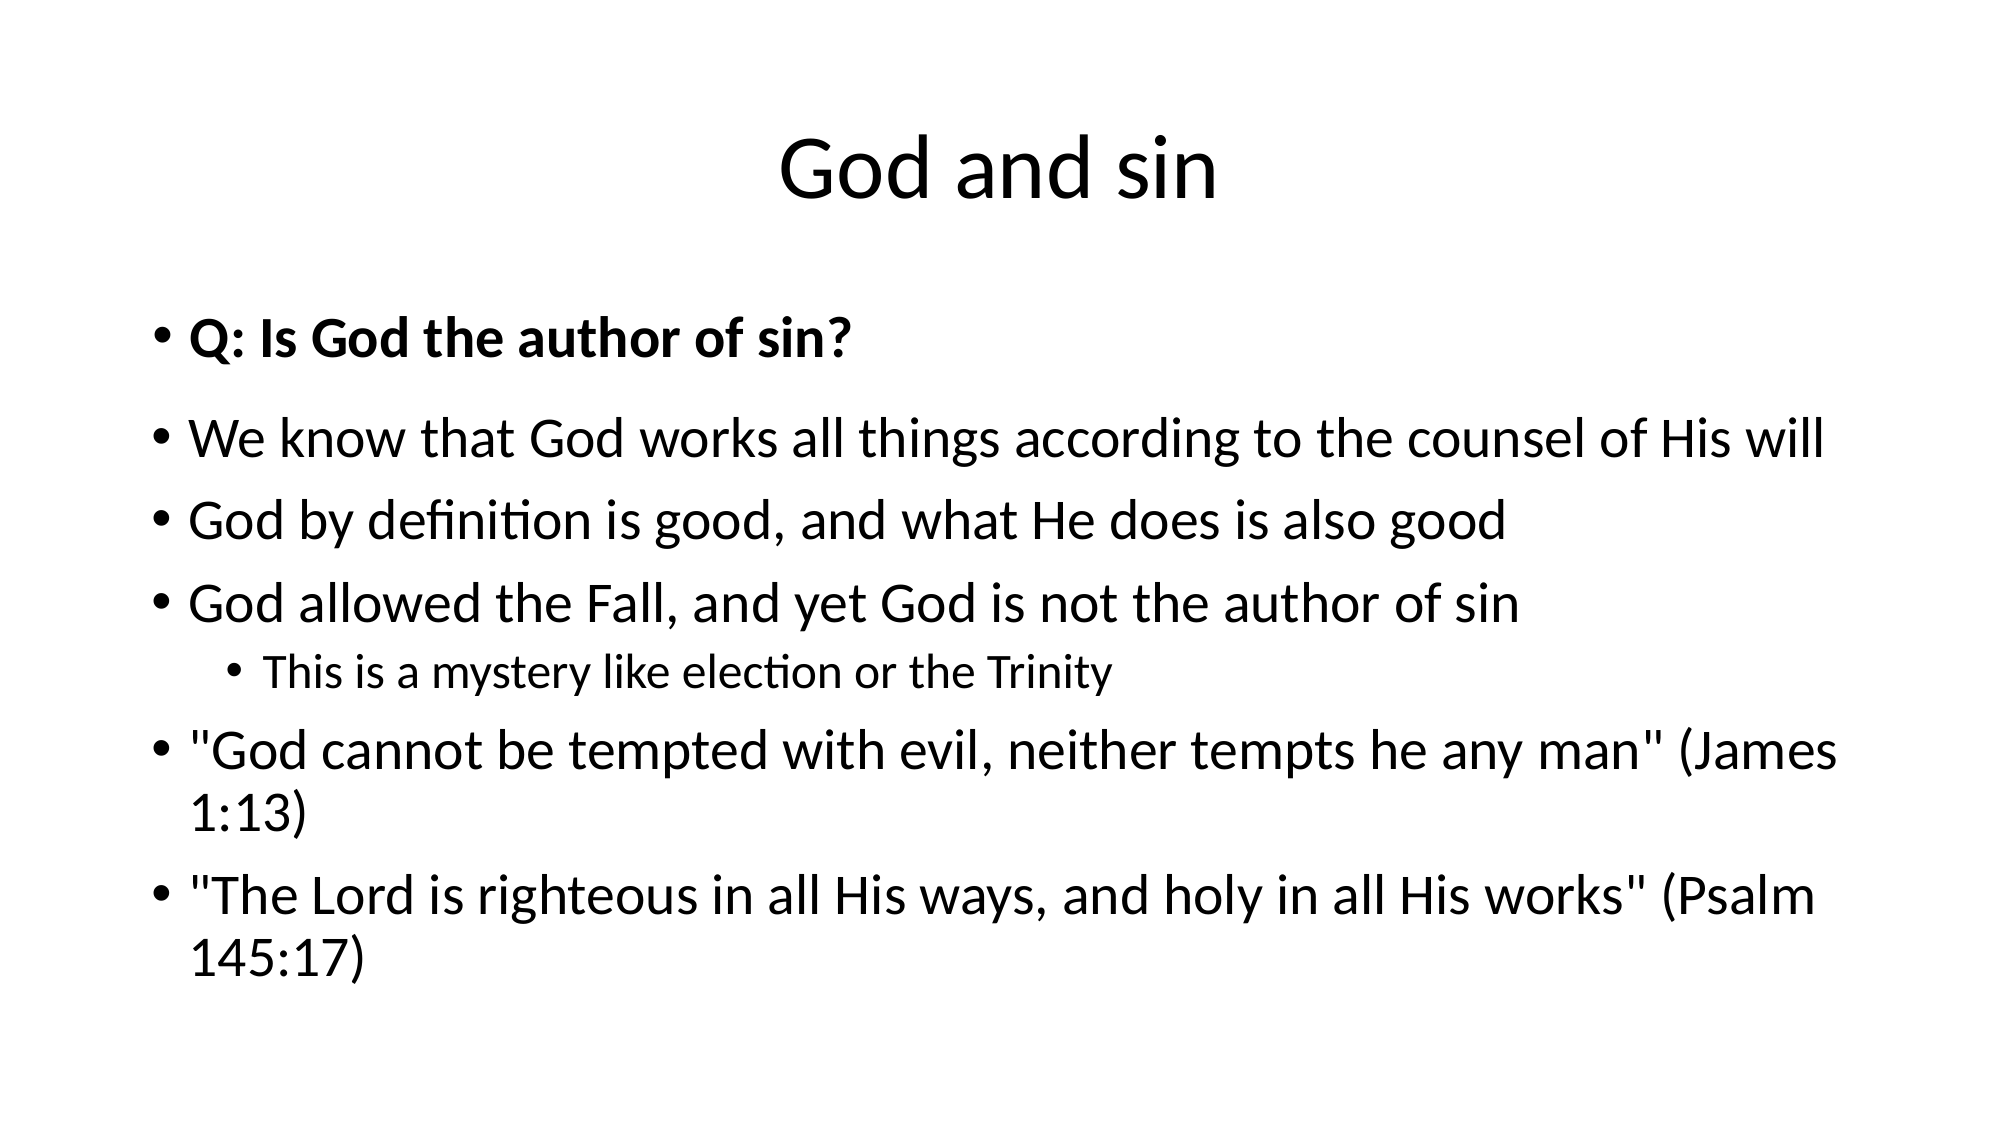

# God and sin
Q: Is God the author of sin?
We know that God works all things according to the counsel of His will
God by definition is good, and what He does is also good
God allowed the Fall, and yet God is not the author of sin
This is a mystery like election or the Trinity
"God cannot be tempted with evil, neither tempts he any man" (James 1:13)
"The Lord is righteous in all His ways, and holy in all His works" (Psalm 145:17)